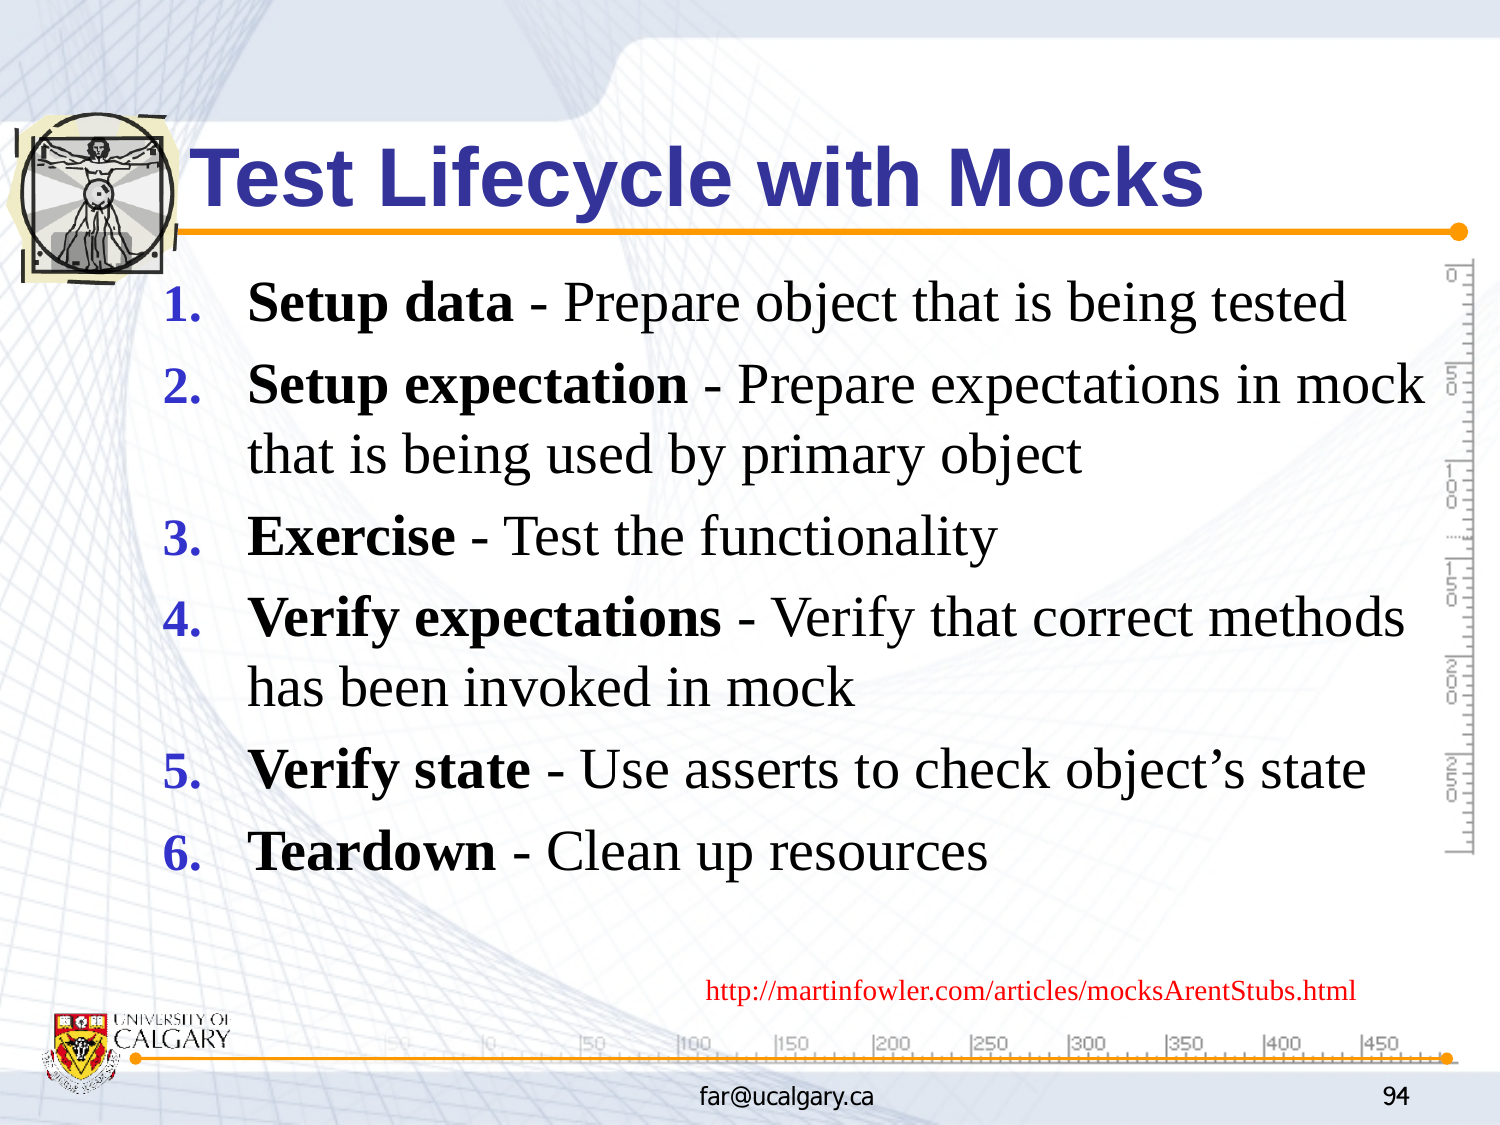

# Test Lifecycle with Mocks
Setup data - Prepare object that is being tested
Setup expectation - Prepare expectations in mock that is being used by primary object
Exercise - Test the functionality
Verify expectations - Verify that correct methods has been invoked in mock
Verify state - Use asserts to check object’s state
Teardown - Clean up resources
http://martinfowler.com/articles/mocksArentStubs.html
far@ucalgary.ca
94